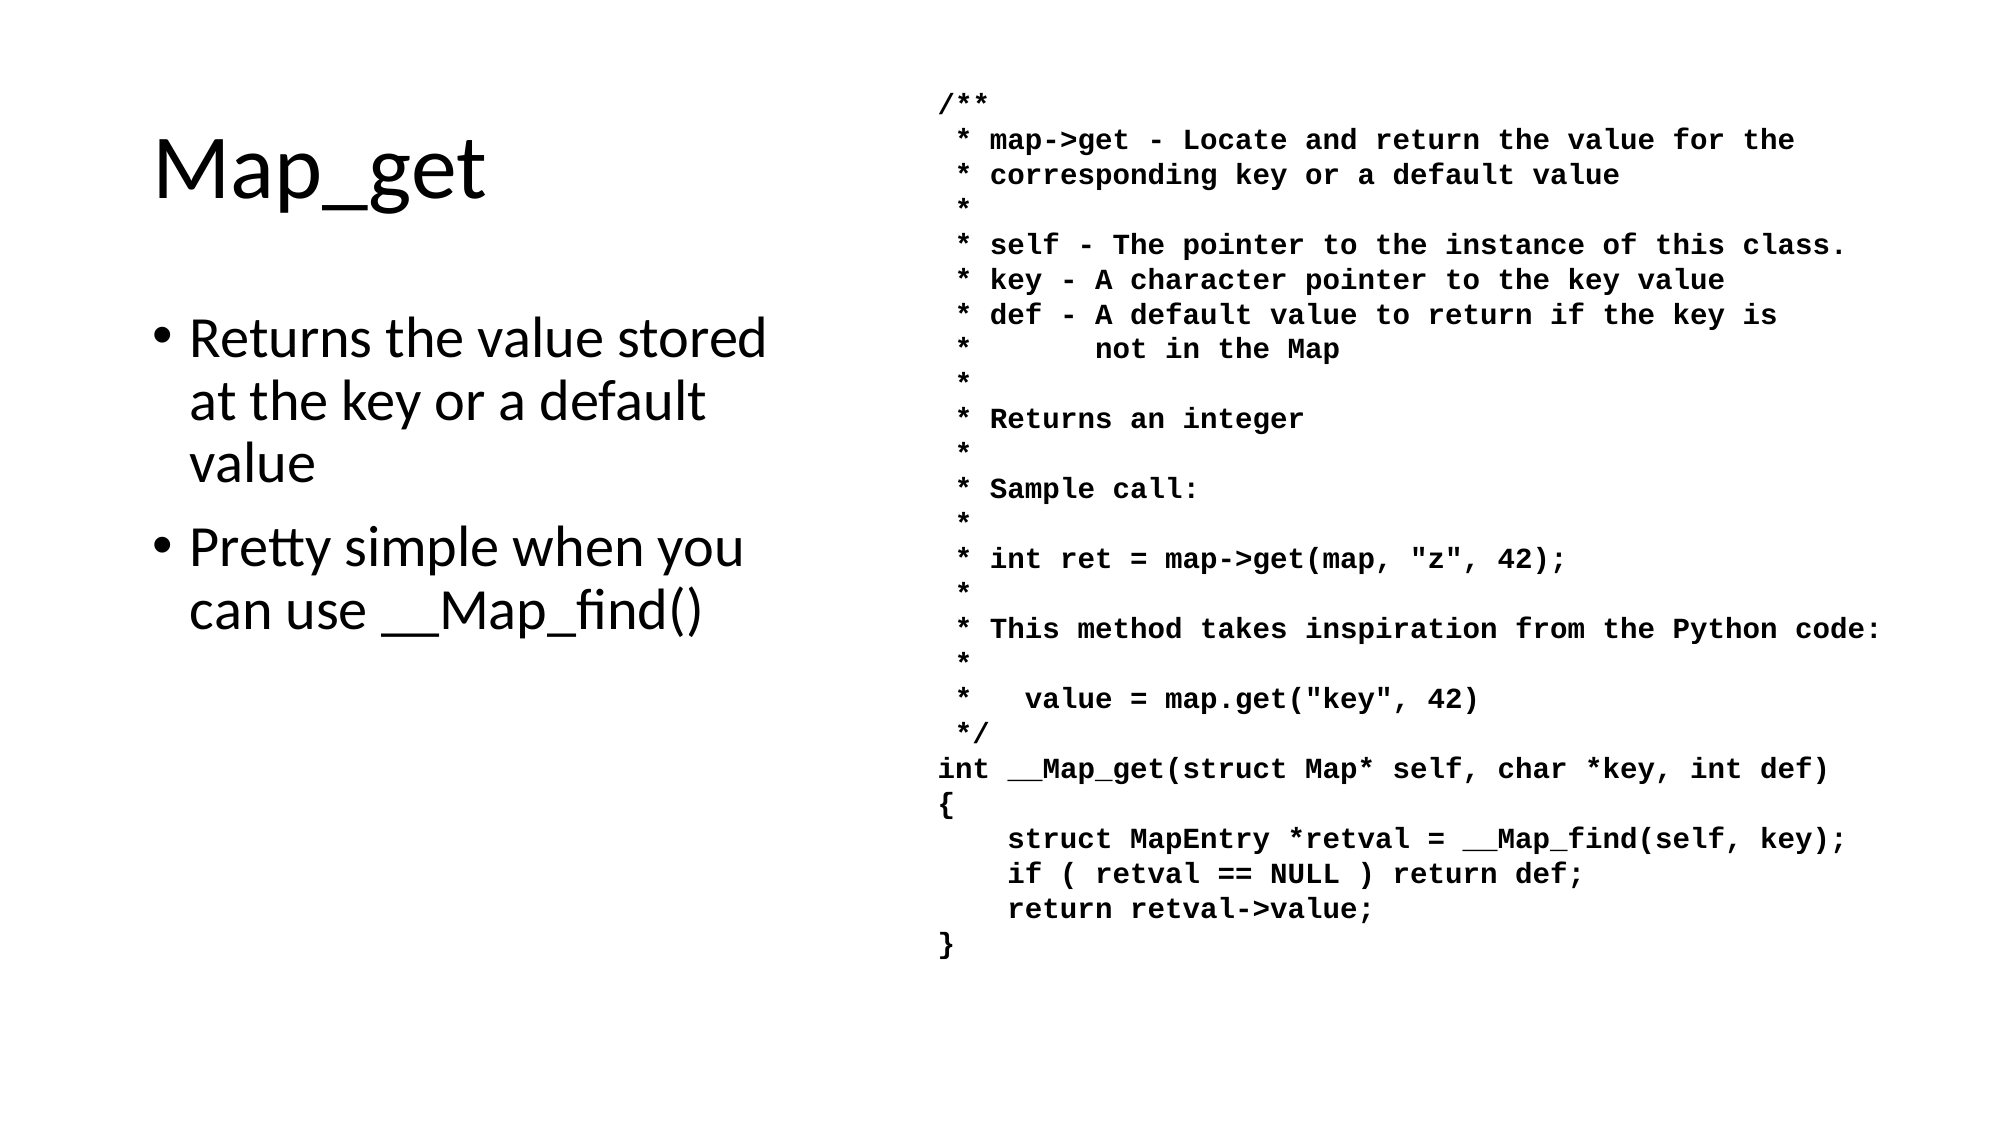

# Map_get
/**
 * map->get - Locate and return the value for the
 * corresponding key or a default value
 *
 * self - The pointer to the instance of this class.
 * key - A character pointer to the key value
 * def - A default value to return if the key is
 *       not in the Map
 *
 * Returns an integer
 *
 * Sample call:
 *
 * int ret = map->get(map, "z", 42);
 *
 * This method takes inspiration from the Python code:
 *
 *   value = map.get("key", 42)
 */
int __Map_get(struct Map* self, char *key, int def)
{
    struct MapEntry *retval = __Map_find(self, key);
    if ( retval == NULL ) return def;
    return retval->value;
}
Returns the value stored at the key or a default value
Pretty simple when you can use __Map_find()